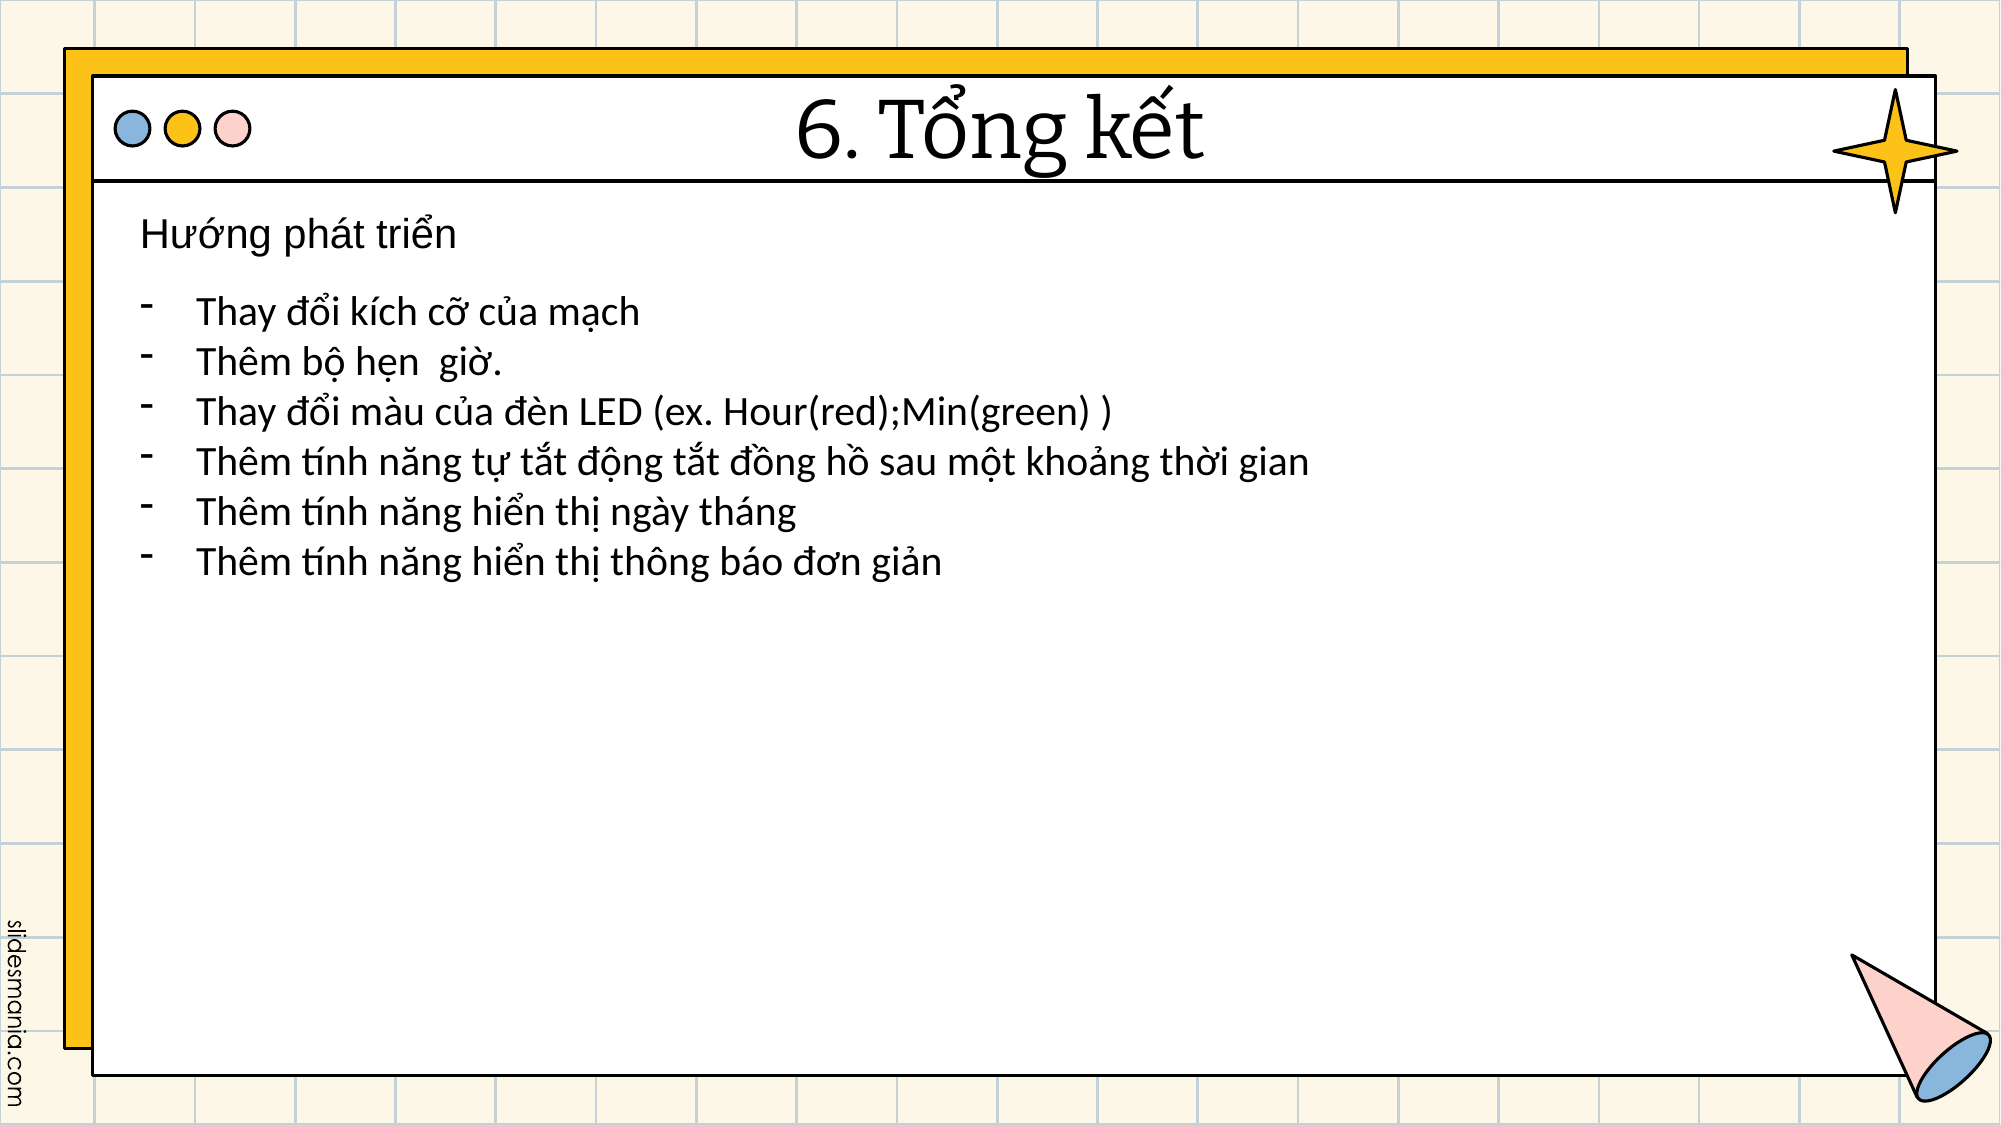

# 6. Tổng kết
Hướng phát triển
Thay đổi kích cỡ của mạch
Thêm bộ hẹn  giờ.
Thay đổi màu của đèn LED (ex. Hour(red);Min(green) )
Thêm tính năng tự tắt động tắt đồng hồ sau một khoảng thời gian
Thêm tính năng hiển thị ngày tháng
Thêm tính năng hiển thị thông báo đơn giản